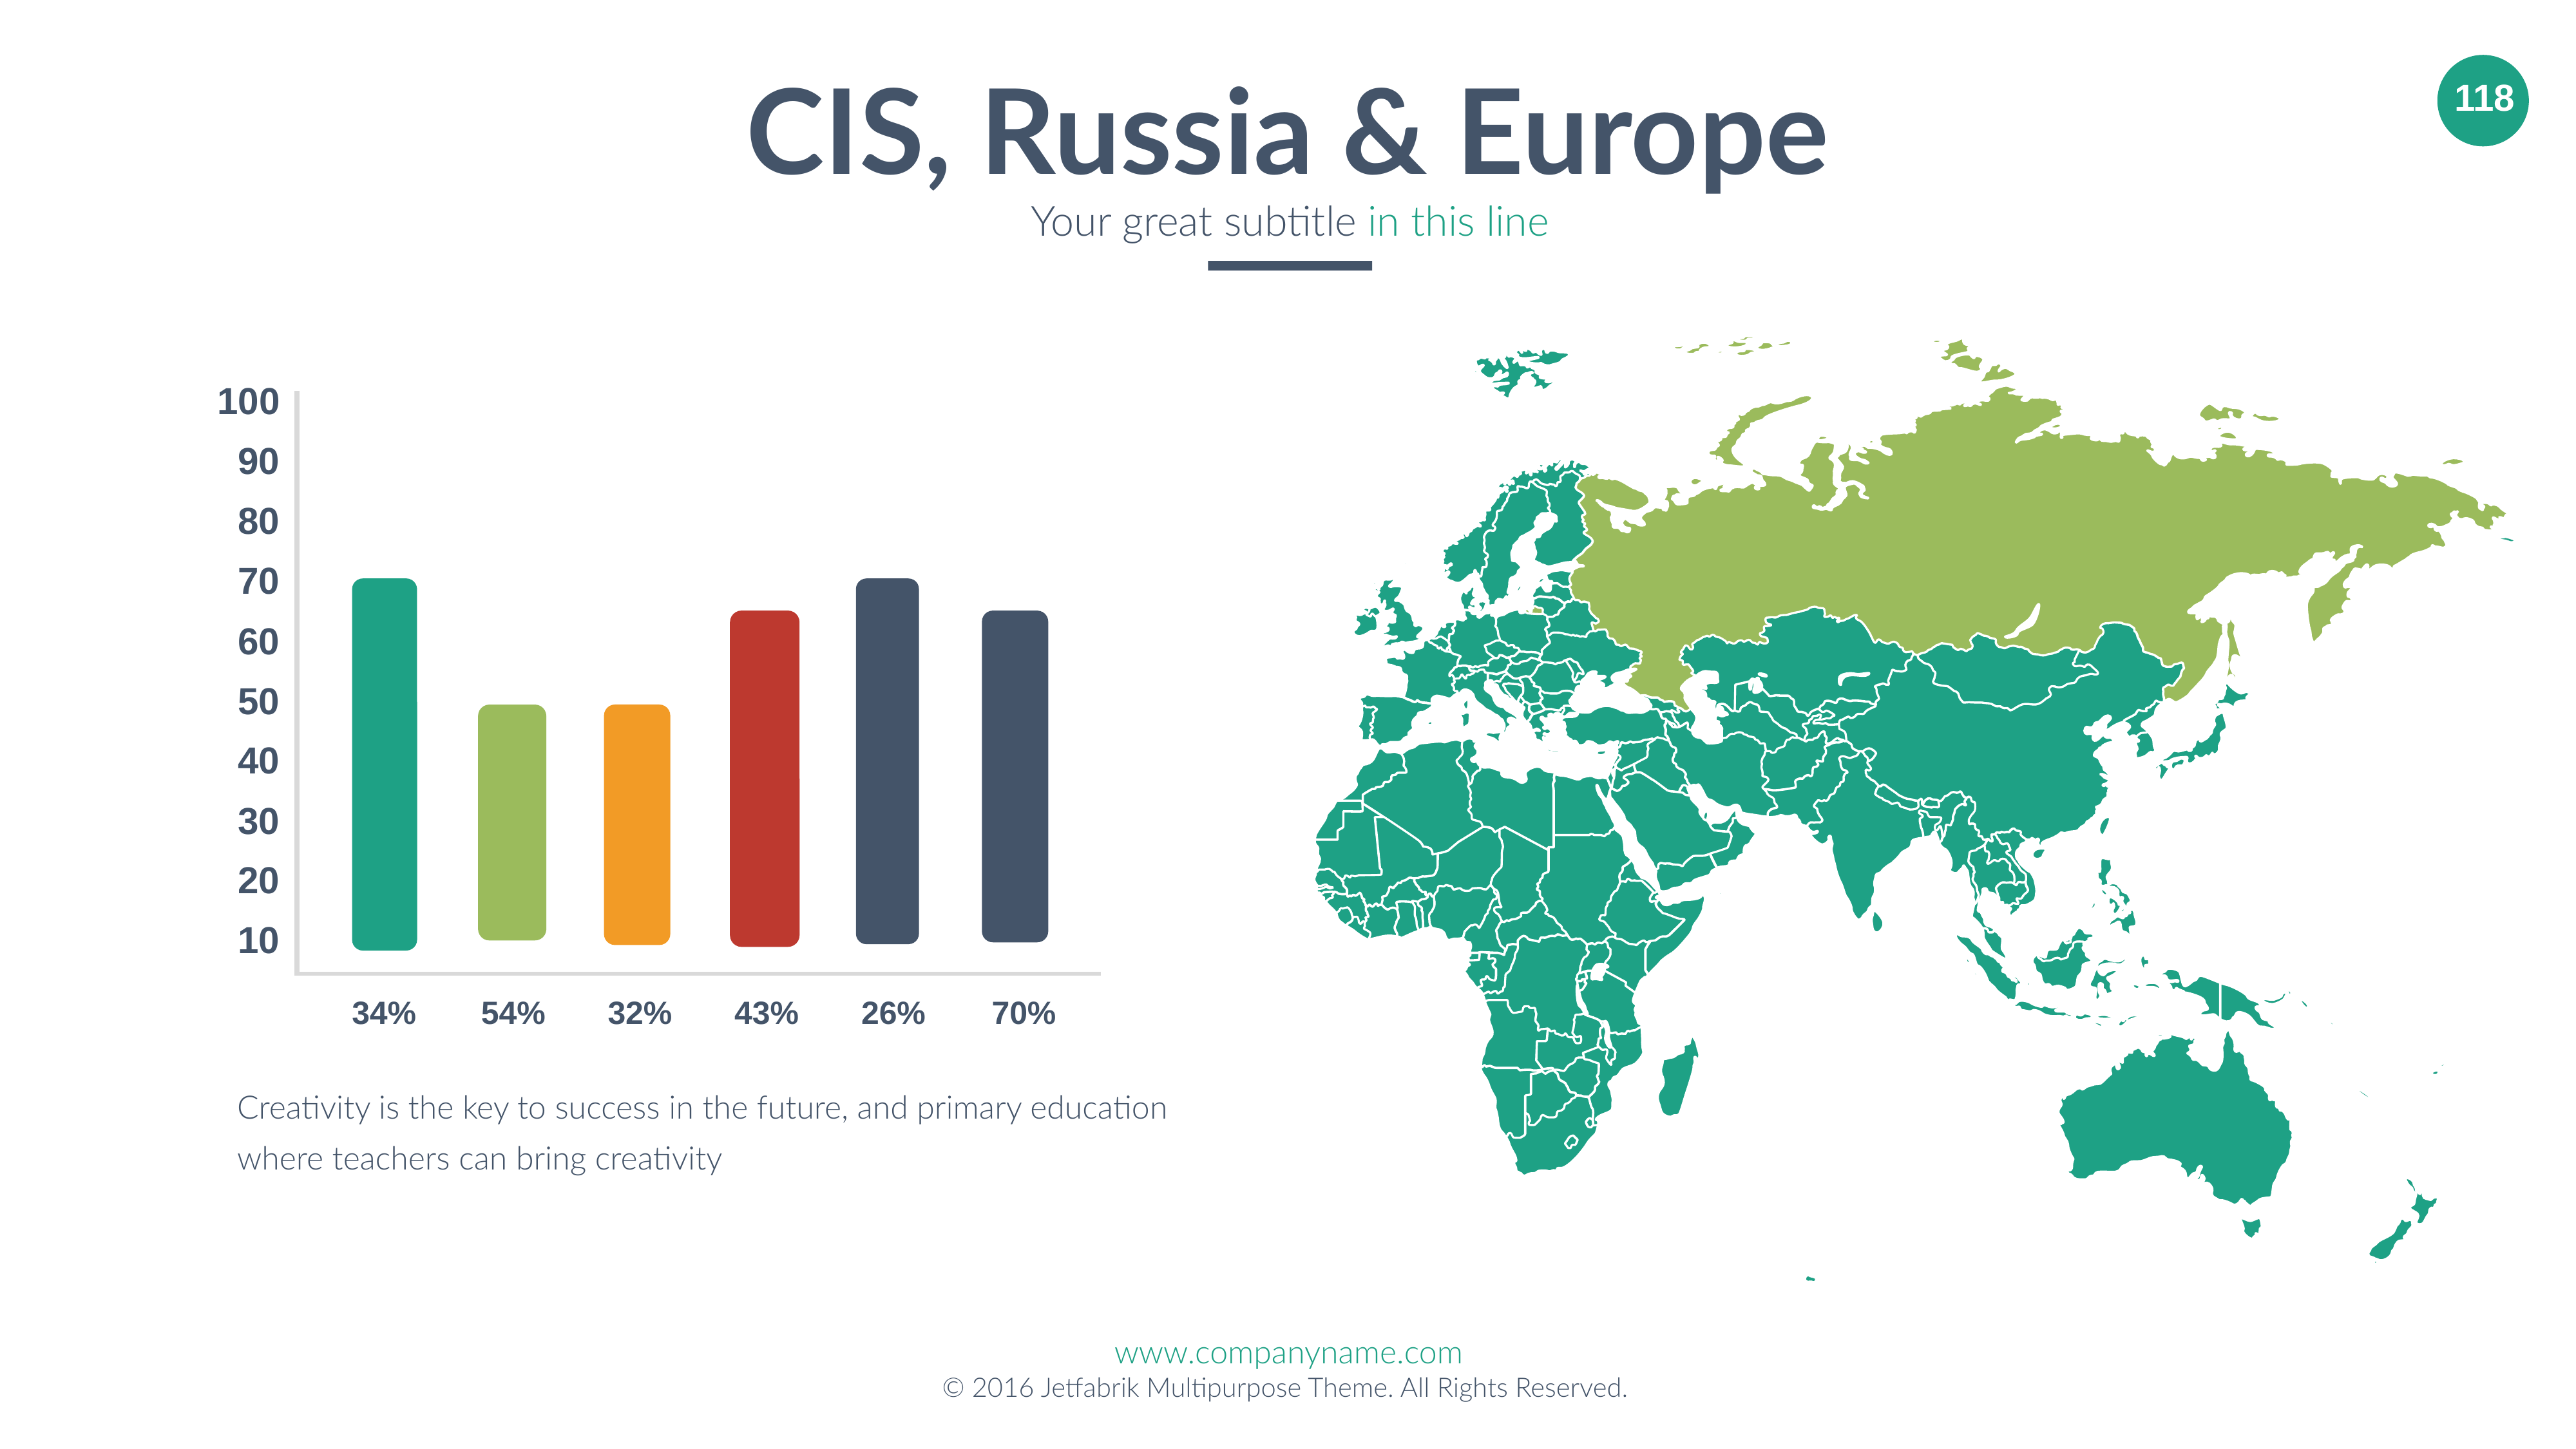

CIS, Russia & Europe
Your great subtitle in this line

100
90
80
70

60
50

40
30
20
10

34%
54%
32%
43%
26%
70%
Creativity is the key to success in the future, and primary education where teachers can bring creativity